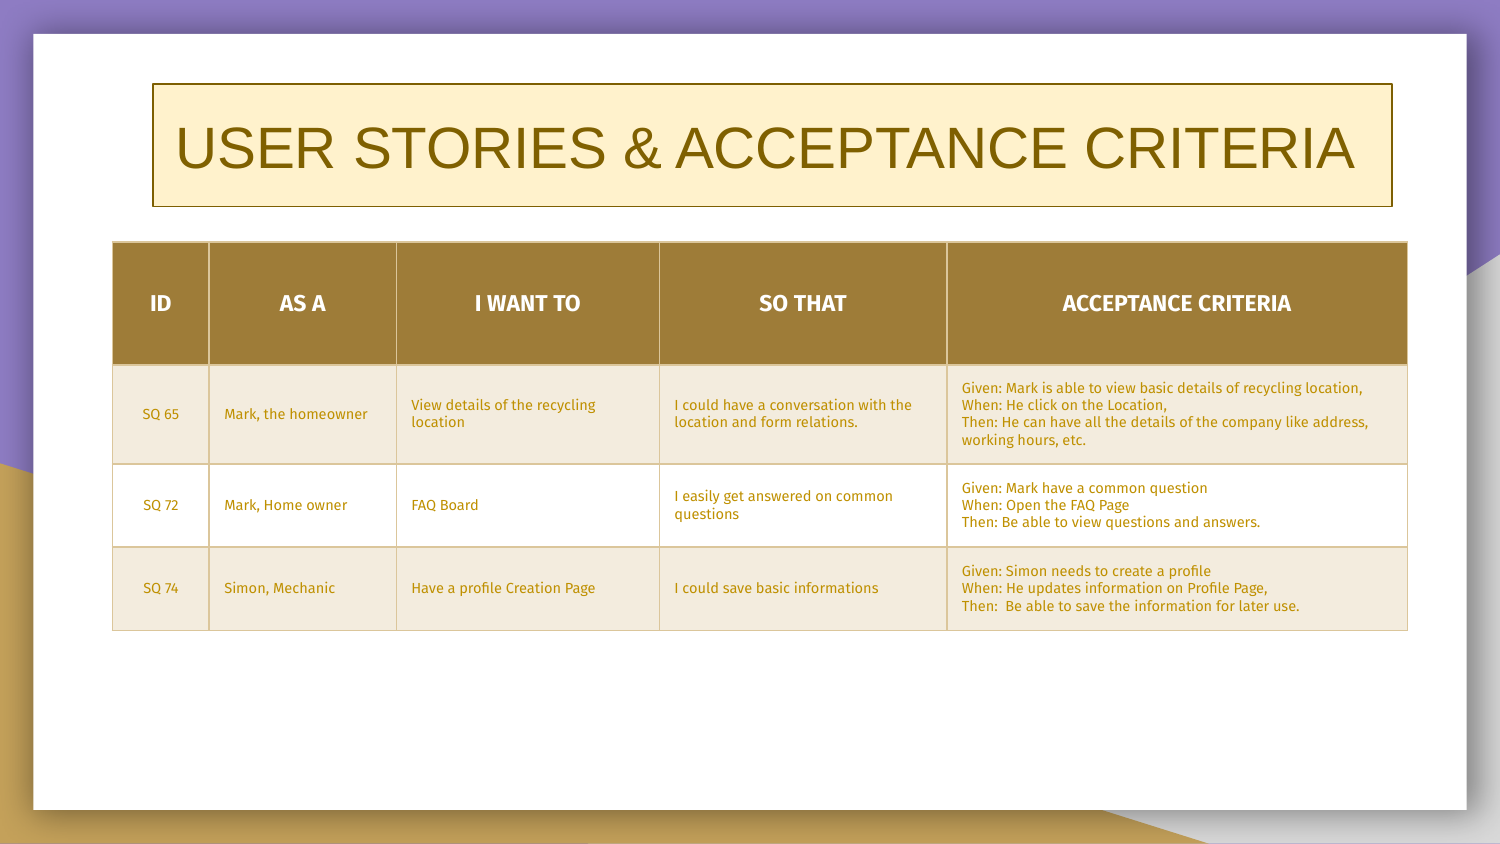

USER STORIES & ACCEPTANCE CRITERIA
| ID | AS A | I WANT TO | SO THAT | ACCEPTANCE CRITERIA |
| --- | --- | --- | --- | --- |
| SQ 65 | Mark, the homeowner | View details of the recycling location | I could have a conversation with the location and form relations. | Given: Mark is able to view basic details of recycling location, When: He click on the Location, Then: He can have all the details of the company like address, working hours, etc. |
| SQ 72 | Mark, Home owner | FAQ Board | I easily get answered on common questions | Given: Mark have a common question When: Open the FAQ Page Then: Be able to view questions and answers. |
| SQ 74 | Simon, Mechanic | Have a profile Creation Page | I could save basic informations | Given: Simon needs to create a profile When: He updates information on Profile Page, Then: Be able to save the information for later use. |